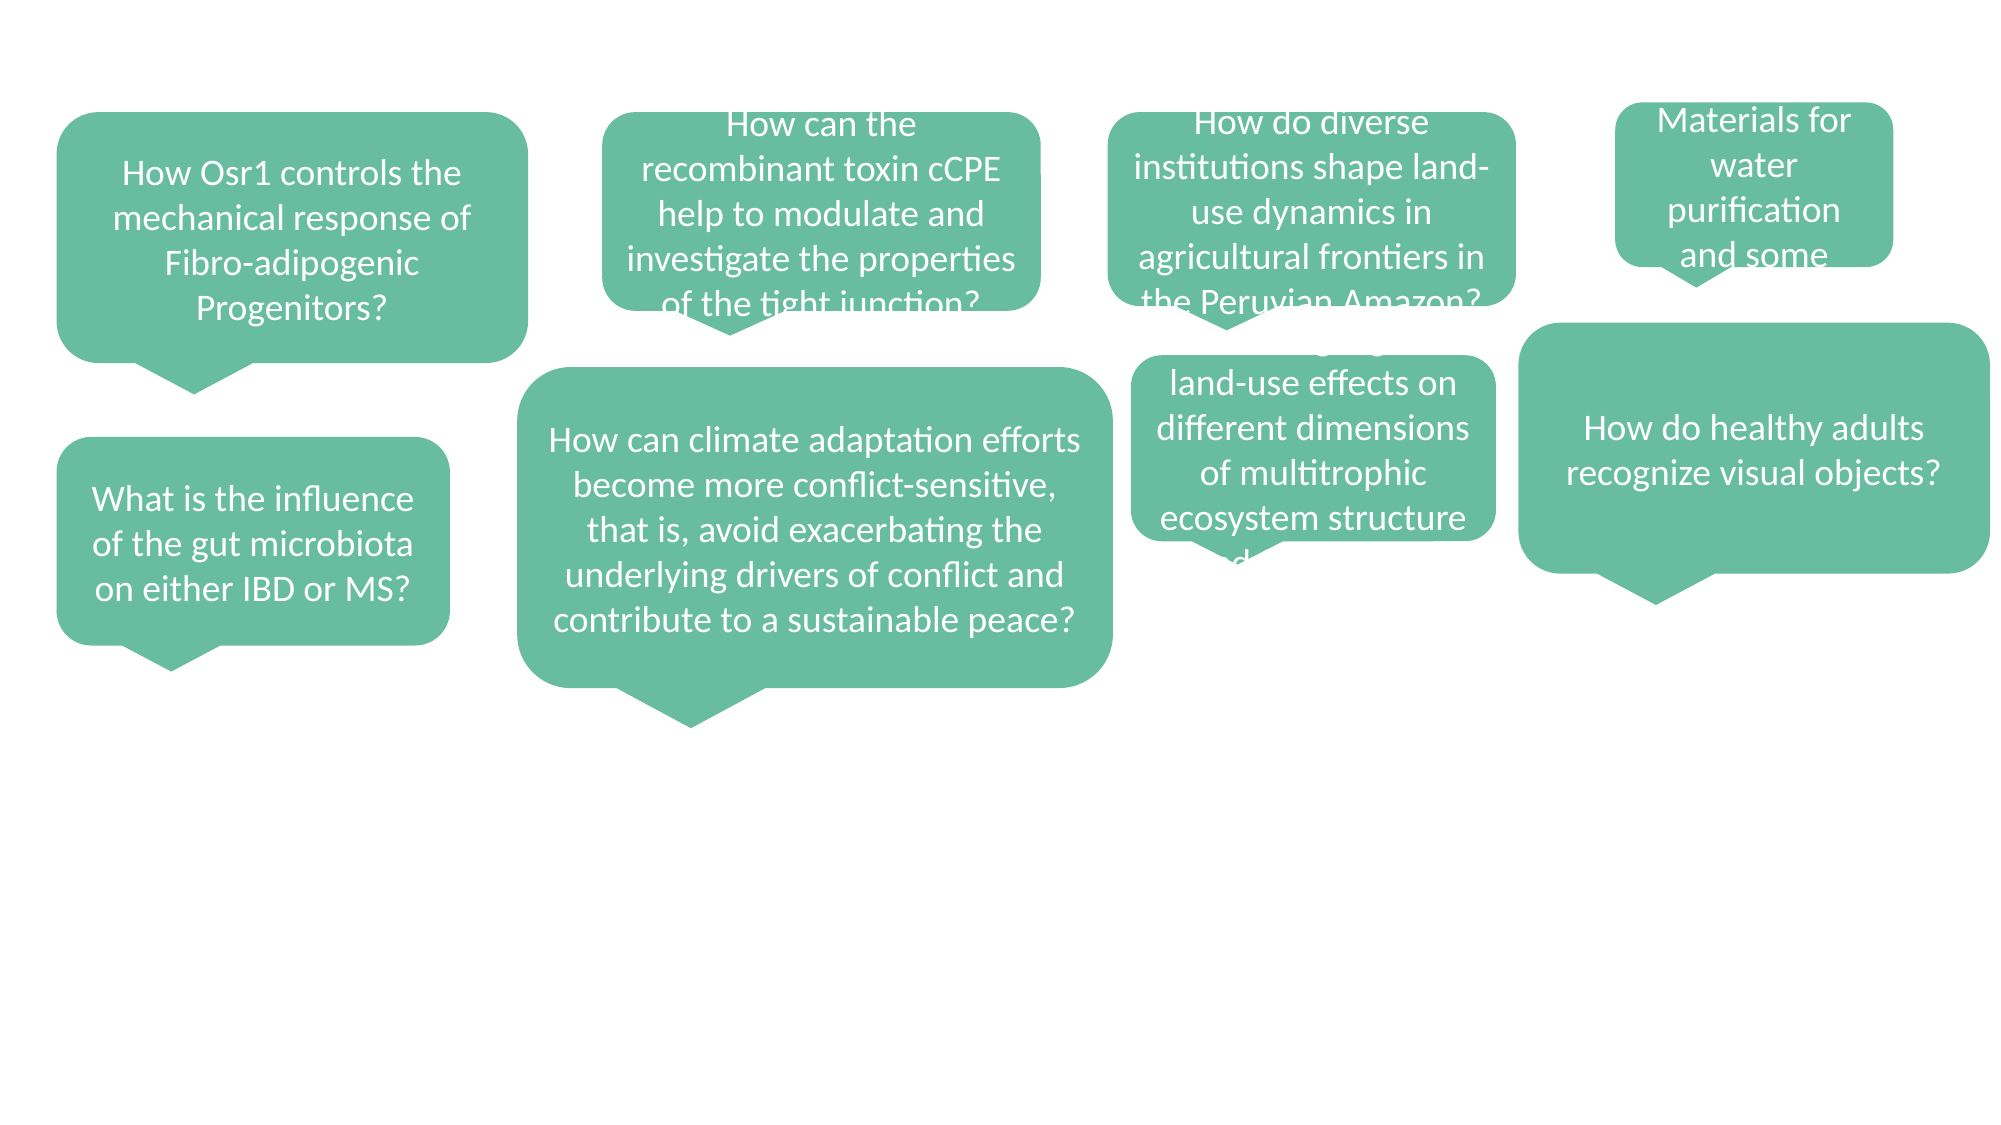

Chemistry: Materials for water purification and some coatings
How Osr1 controls the mechanical response of Fibro-adipogenic Progenitors?
How can the recombinant toxin cCPE help to modulate and investigate the properties of the tight junction?
How do diverse institutions shape land-use dynamics in agricultural frontiers in the Peruvian Amazon?
How do healthy adults recognize visual objects?
Disentangling the land-use effects on different dimensions of multitrophic ecosystem structure and functioning
How can climate adaptation efforts become more conflict-sensitive, that is, avoid exacerbating the underlying drivers of conflict and contribute to a sustainable peace?
What is the influence of the gut microbiota on either IBD or MS?